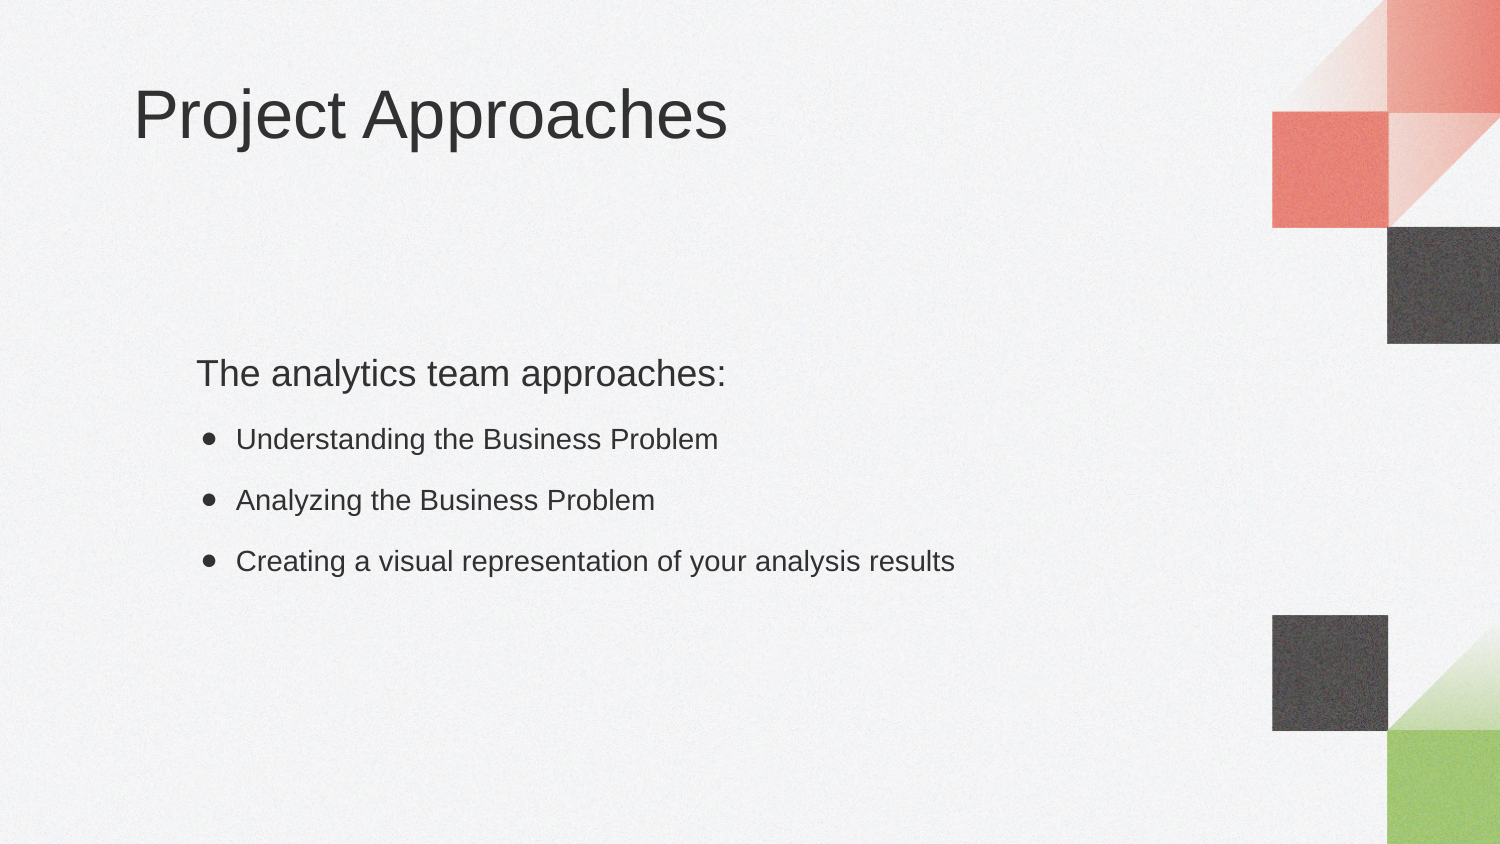

# Project Approaches
The analytics team approaches:
Understanding the Business Problem
Analyzing the Business Problem
Creating a visual representation of your analysis results